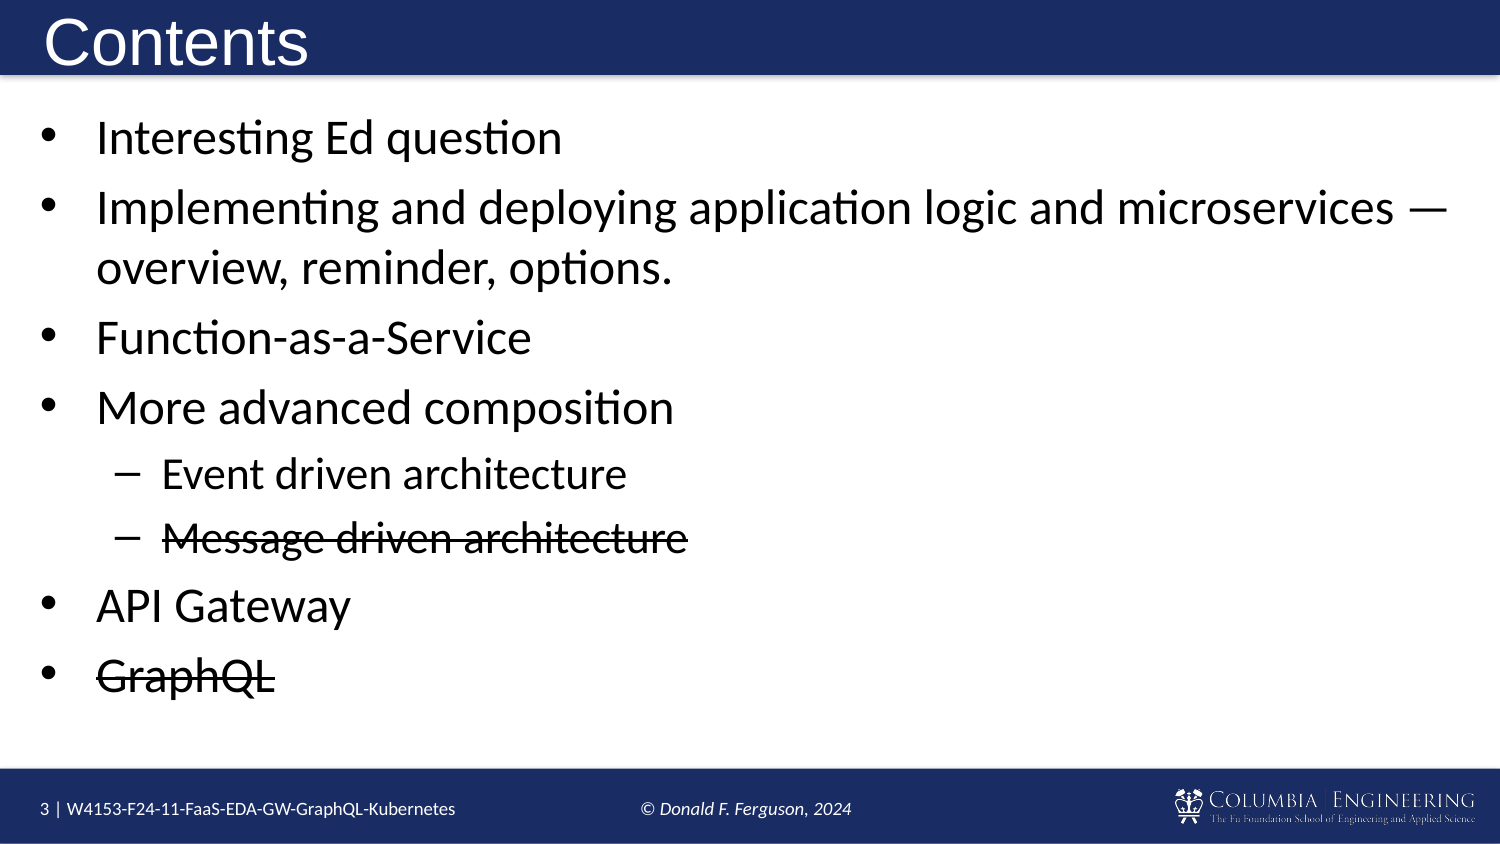

# Contents
Interesting Ed question
Implementing and deploying application logic and microservices —
overview, reminder, options.
Function-as-a-Service
More advanced composition
Event driven architecture
Message driven architecture
API Gateway
GraphQL